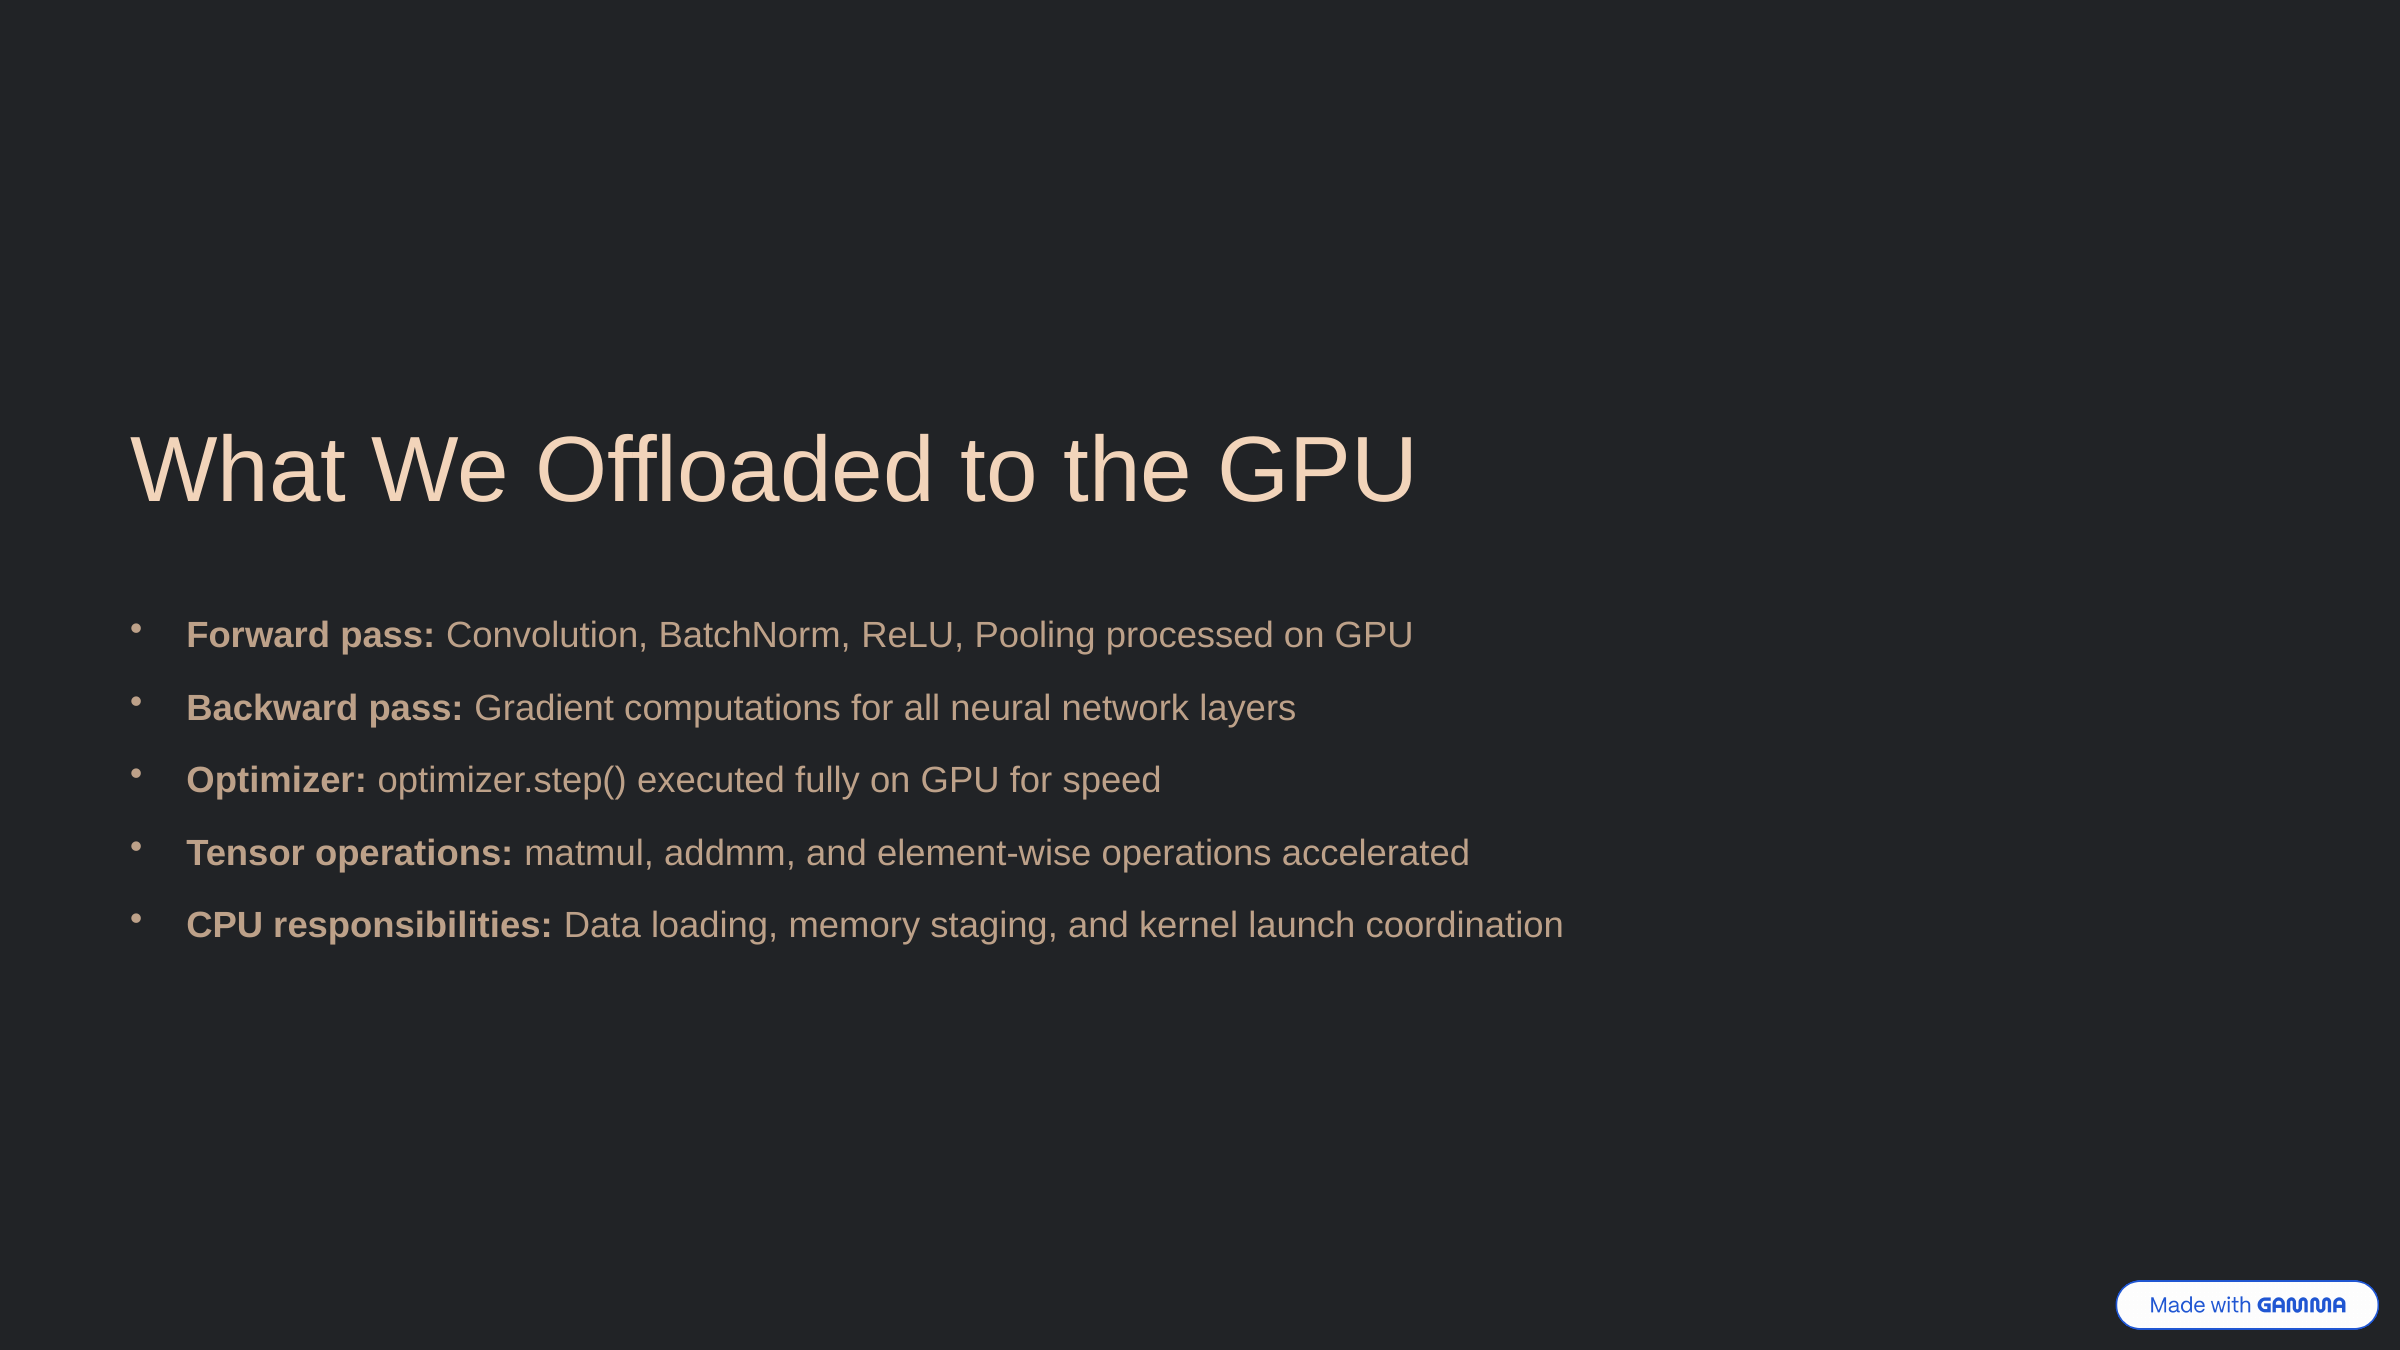

What We Offloaded to the GPU
Forward pass: Convolution, BatchNorm, ReLU, Pooling processed on GPU
Backward pass: Gradient computations for all neural network layers
Optimizer: optimizer.step() executed fully on GPU for speed
Tensor operations: matmul, addmm, and element-wise operations accelerated
CPU responsibilities: Data loading, memory staging, and kernel launch coordination